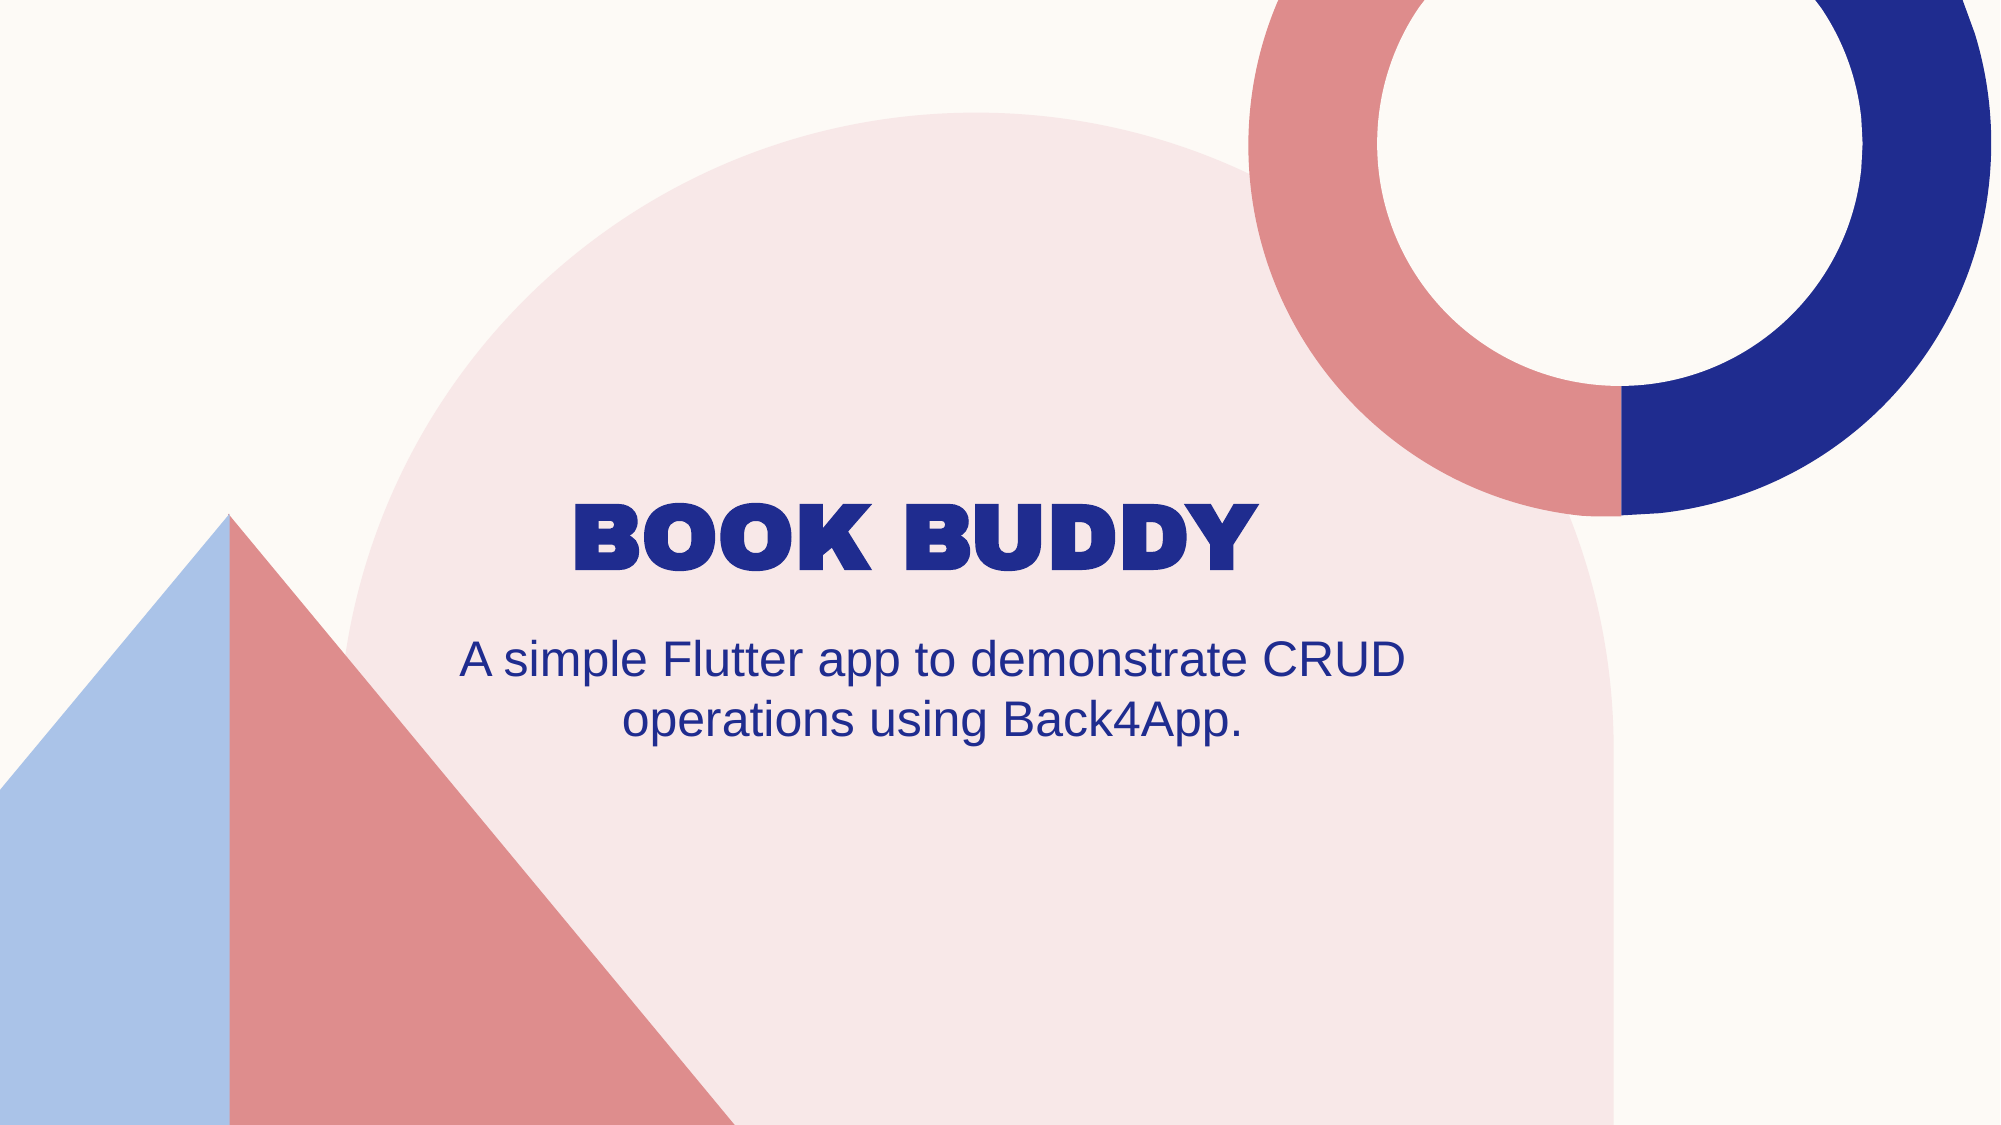

# BOOK BUDDY
A simple Flutter app to demonstrate CRUD operations using Back4App.